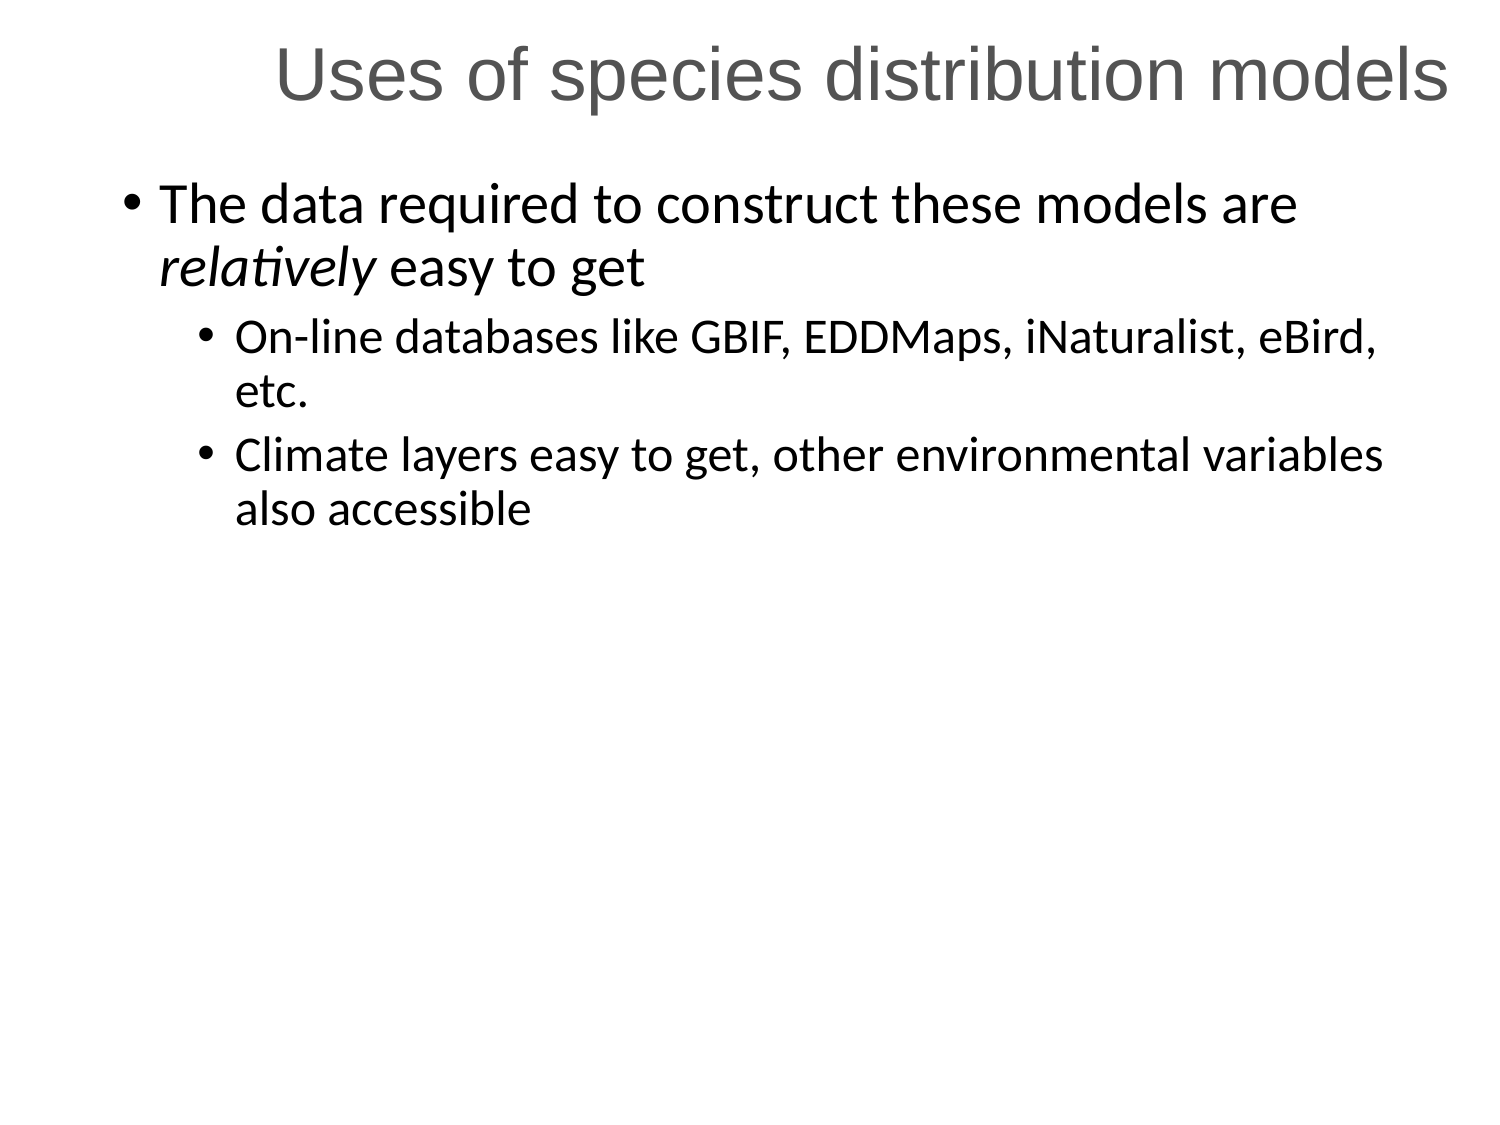

Uses of species distribution models
The data required to construct these models are relatively easy to get
On-line databases like GBIF, EDDMaps, iNaturalist, eBird, etc.
Climate layers easy to get, other environmental variables also accessible